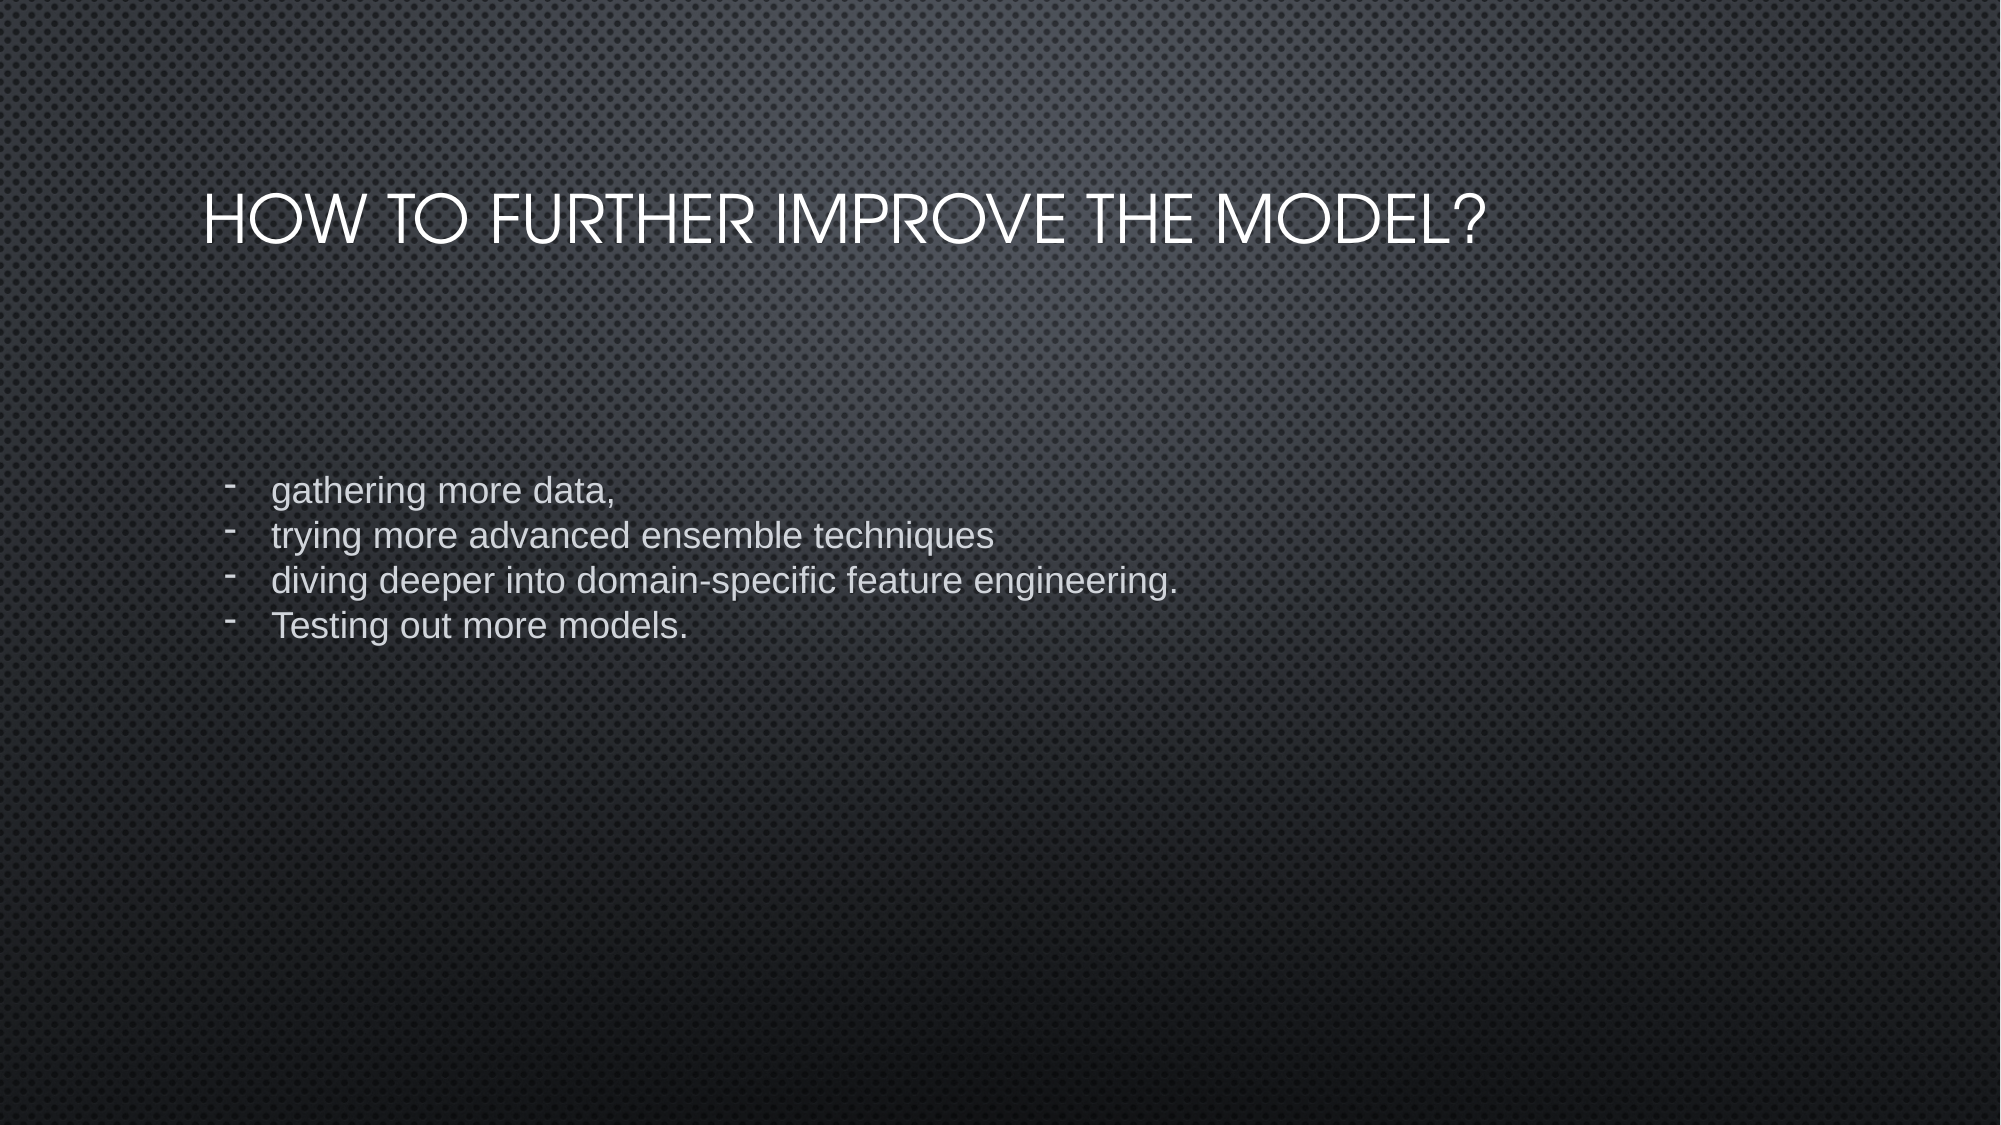

# How to further improve the model?
gathering more data,
trying more advanced ensemble techniques
diving deeper into domain-specific feature engineering.
Testing out more models.